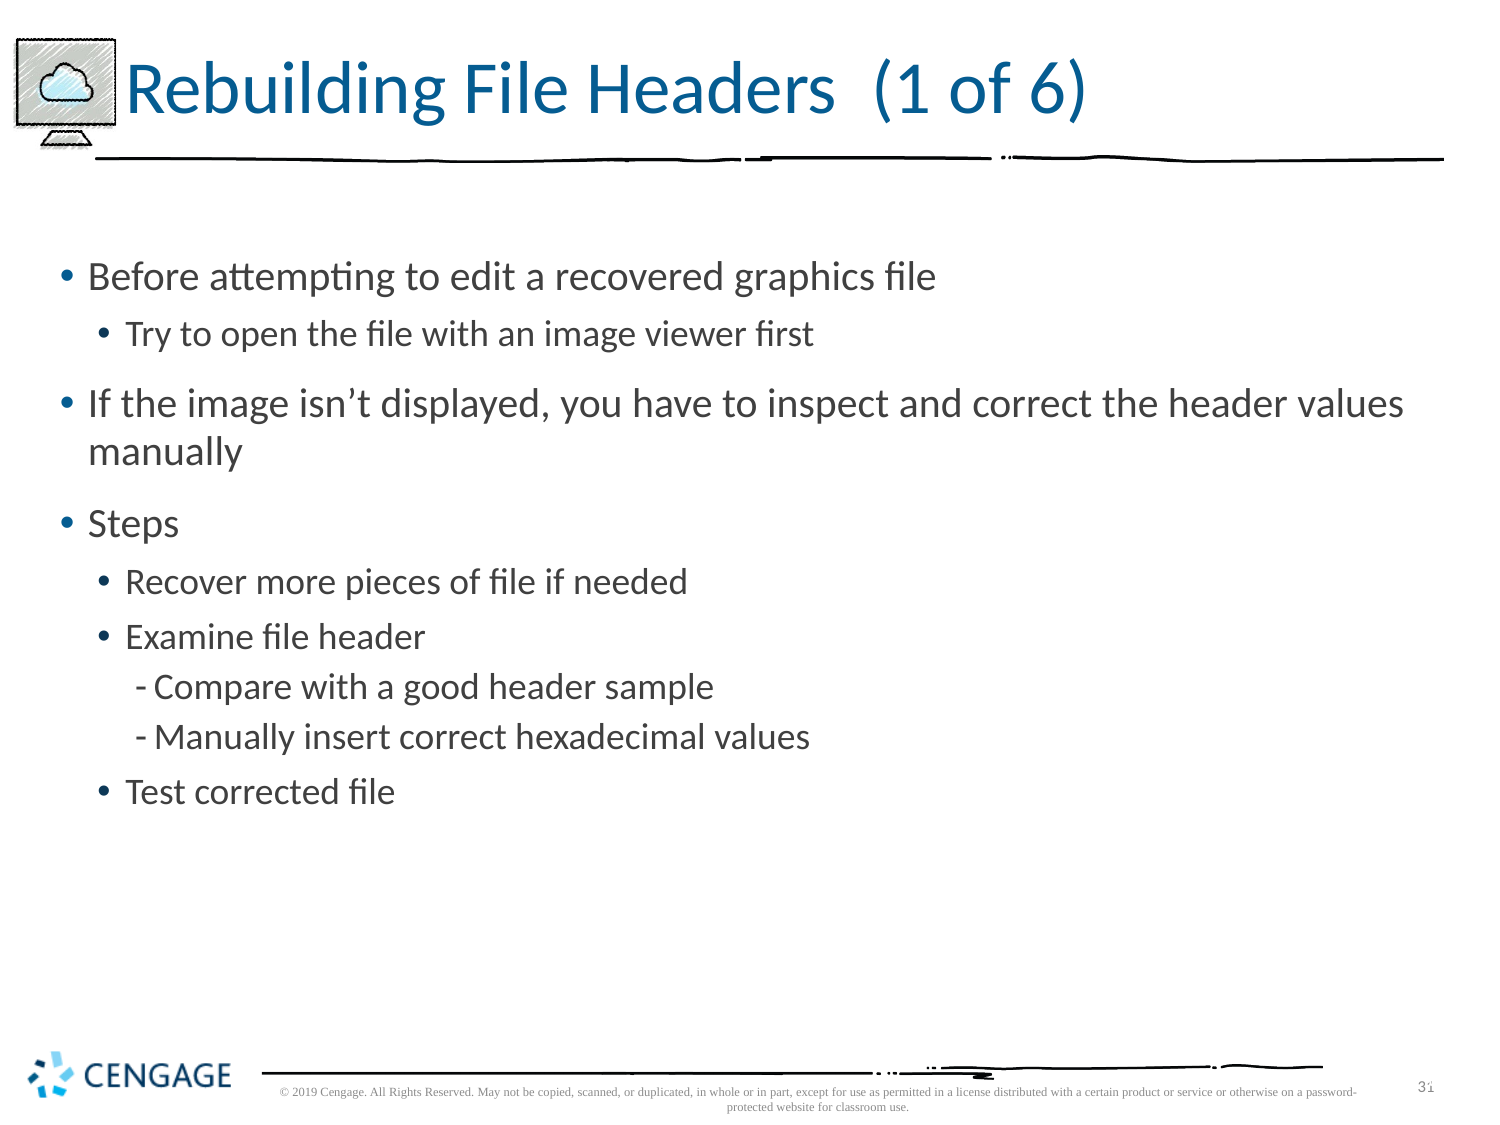

# Rebuilding File Headers  (1 of 6)
Before attempting to edit a recovered graphics file
Try to open the file with an image viewer first
If the image isn’t displayed, you have to inspect and correct the header values manually
Steps
Recover more pieces of file if needed
Examine file header
Compare with a good header sample
Manually insert correct hexadecimal values
Test corrected file

31
© 2019 Cengage. All Rights Reserved. May not be copied, scanned, or duplicated, in whole or in part, except for use as permitted in a license distributed with a certain product or service or otherwise on a password-protected website for classroom use.